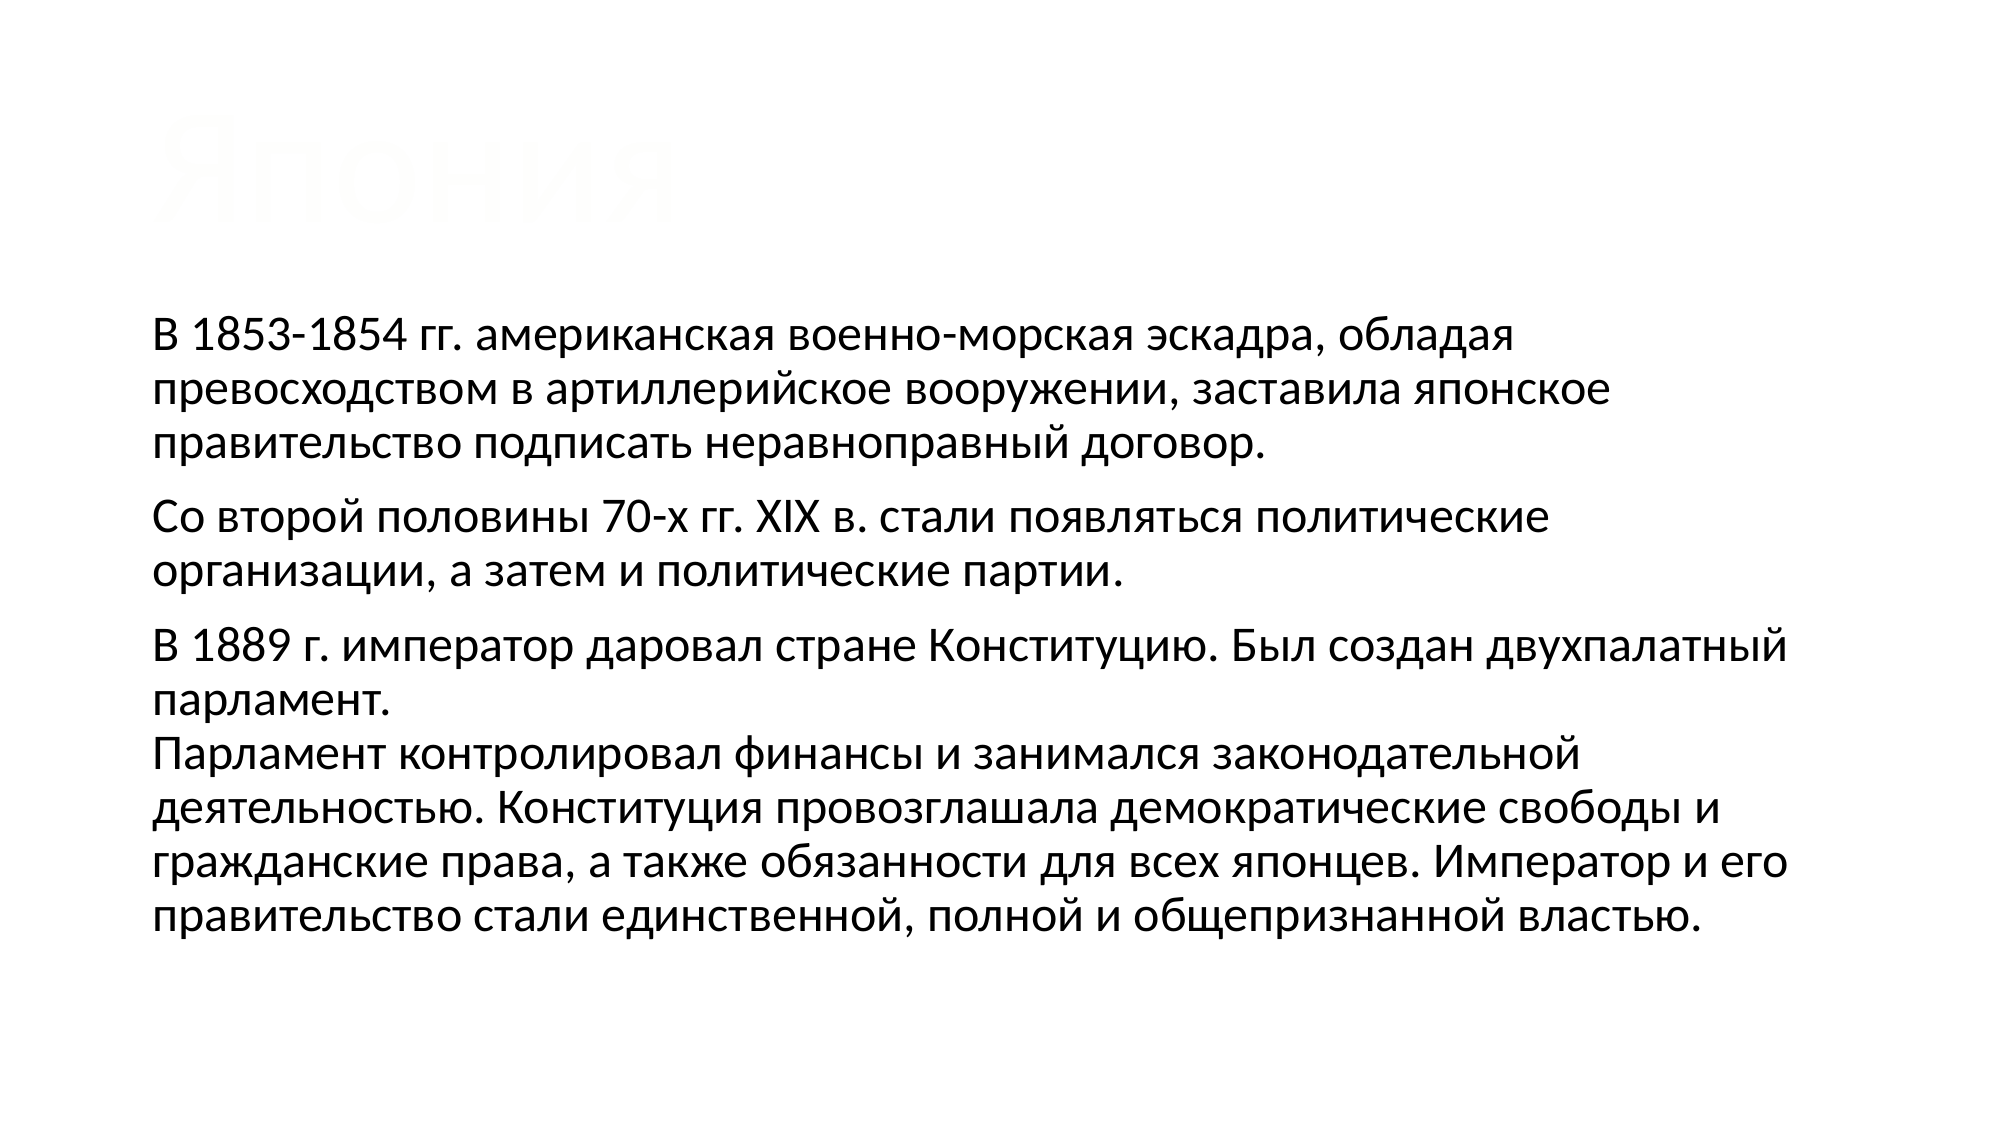

# Япония
В 1853-1854 гг. американская военно-морская эскадра, обладая превосходством в артиллерийское вооружении, заставила японское правительство подписать неравноправный договор.
Со второй половины 70-х гг. ХІХ в. стали появляться политические организации, а затем и политические партии.
В 1889 г. император даровал стране Конституцию. Был создан двухпалатный парламент.
Парламент контролировал финансы и занимался законодательной деятельностью. Конституция провозглашала демократические свободы и гражданские права, а также обязанности для всех японцев. Император и его правительство стали единственной, полной и общепризнанной властью.